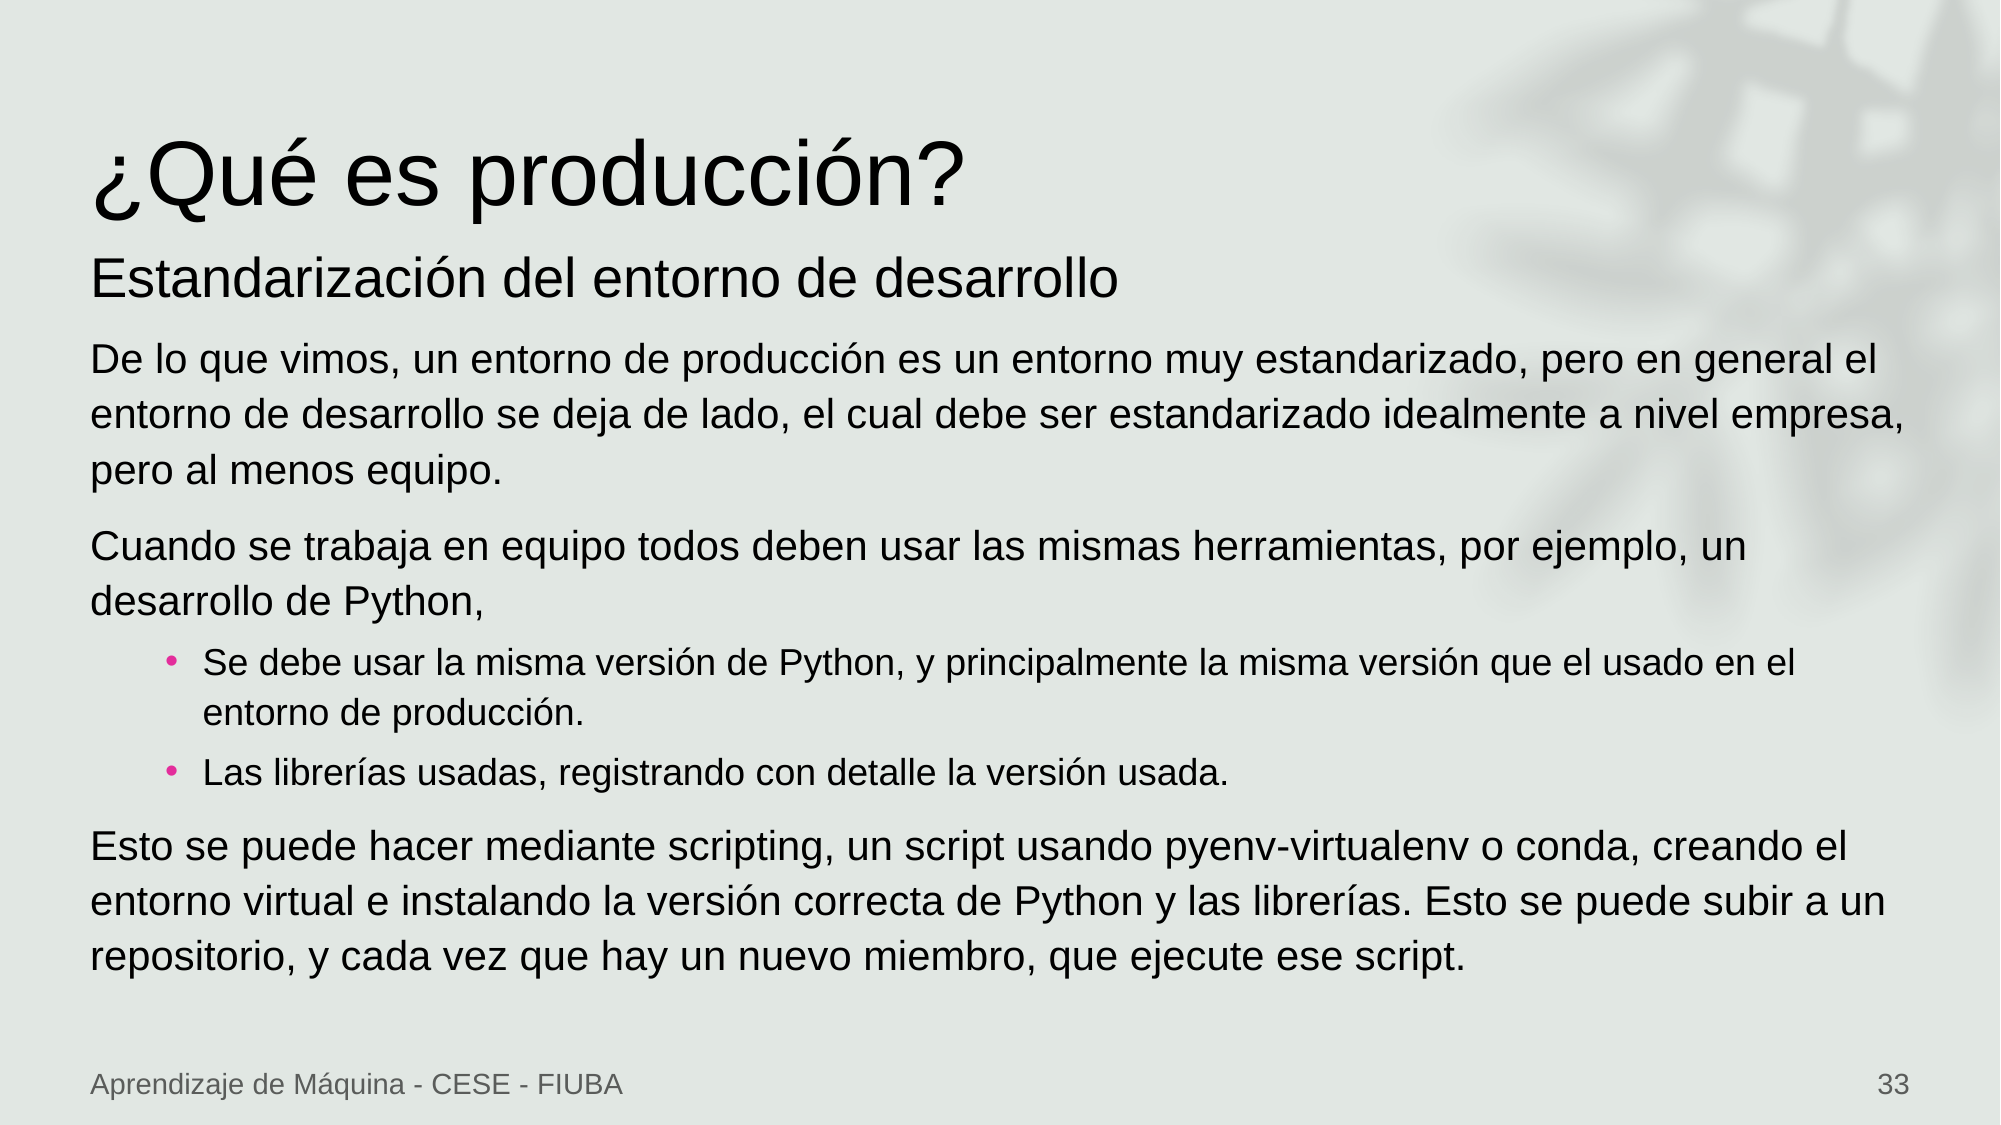

# ¿Qué es producción?
Estandarización del entorno de desarrollo
De lo que vimos, un entorno de producción es un entorno muy estandarizado, pero en general el entorno de desarrollo se deja de lado, el cual debe ser estandarizado idealmente a nivel empresa, pero al menos equipo.
Cuando se trabaja en equipo todos deben usar las mismas herramientas, por ejemplo, un desarrollo de Python,
Se debe usar la misma versión de Python, y principalmente la misma versión que el usado en el entorno de producción.
Las librerías usadas, registrando con detalle la versión usada.
Esto se puede hacer mediante scripting, un script usando pyenv-virtualenv o conda, creando el entorno virtual e instalando la versión correcta de Python y las librerías. Esto se puede subir a un repositorio, y cada vez que hay un nuevo miembro, que ejecute ese script.
Aprendizaje de Máquina - CESE - FIUBA
33